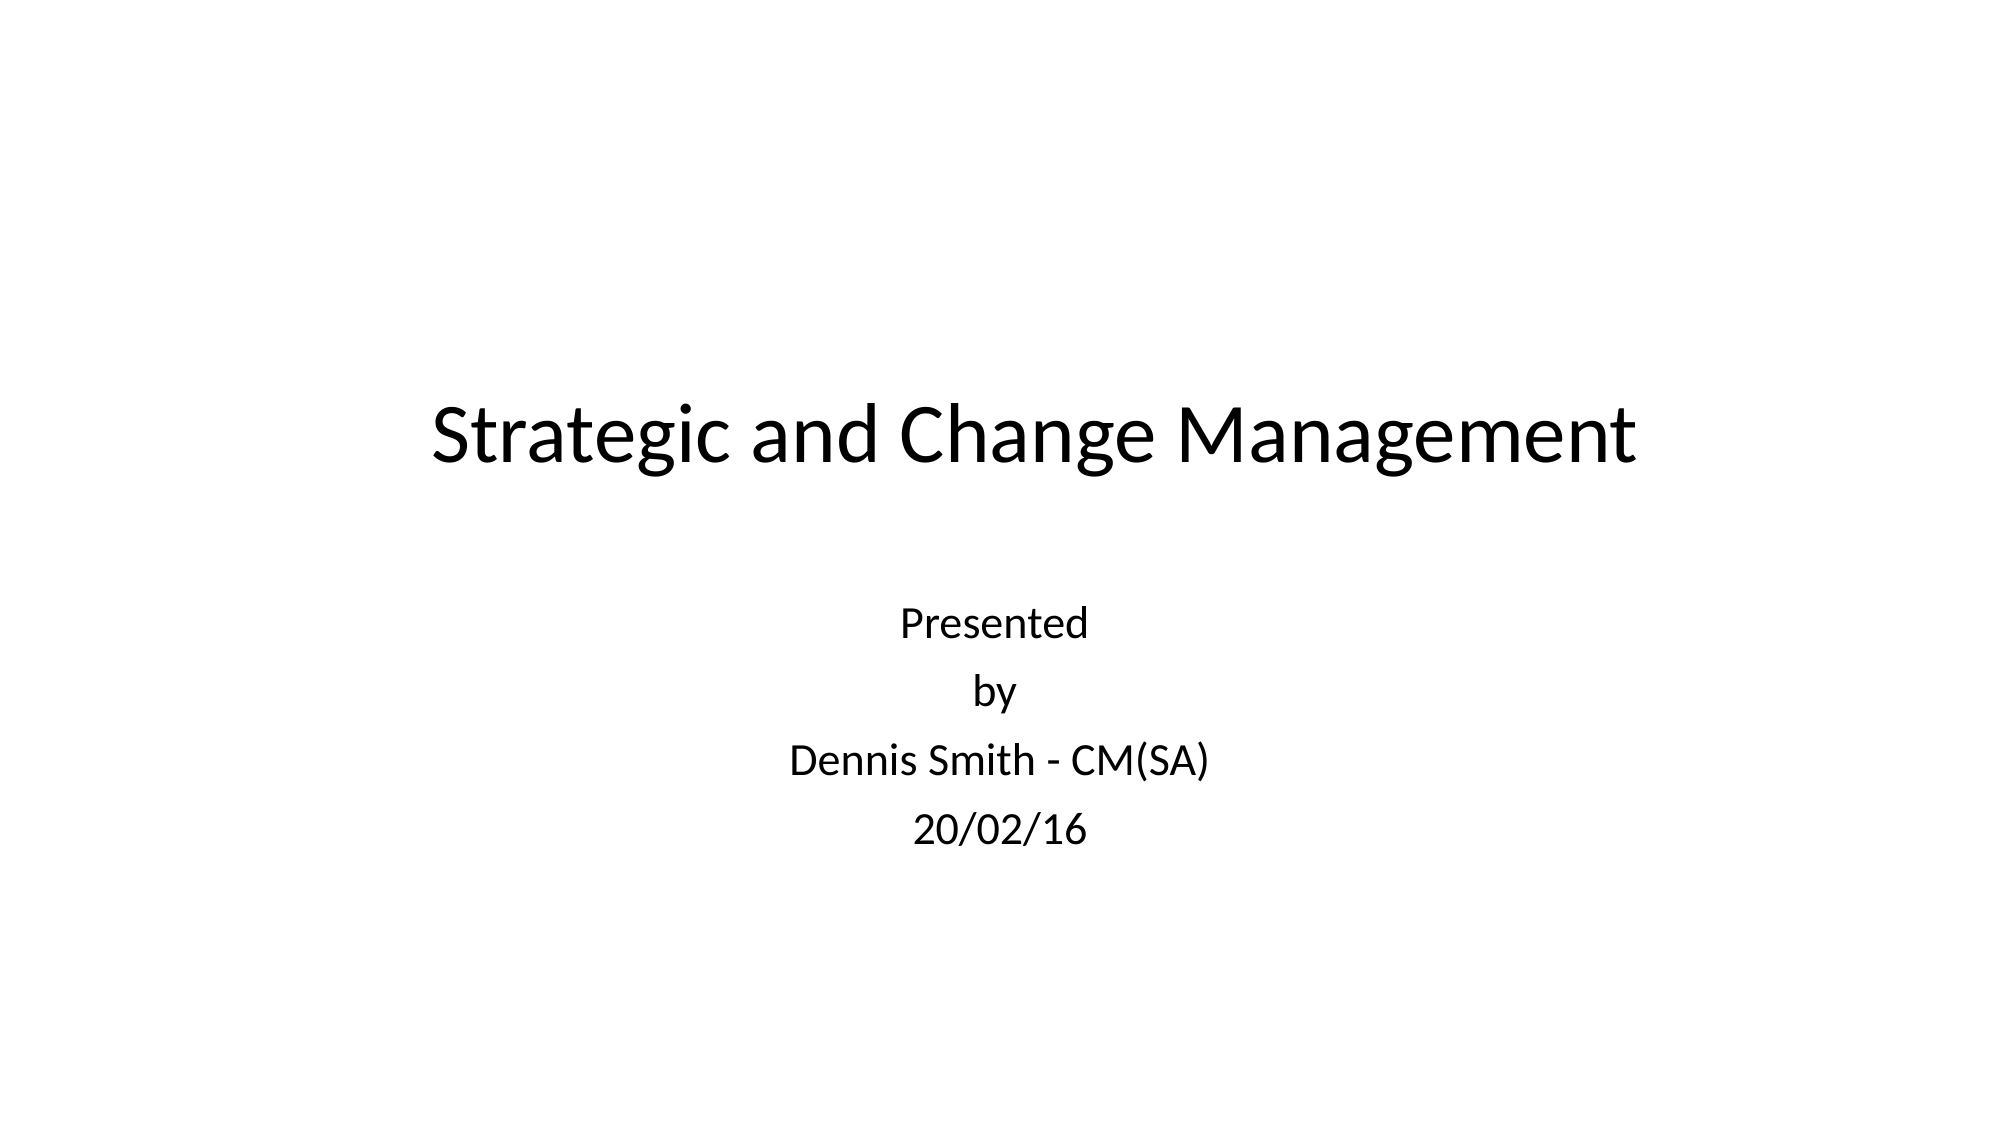

# Strategic and Change Management
Presented
by
Dennis Smith - CM(SA)
20/02/16